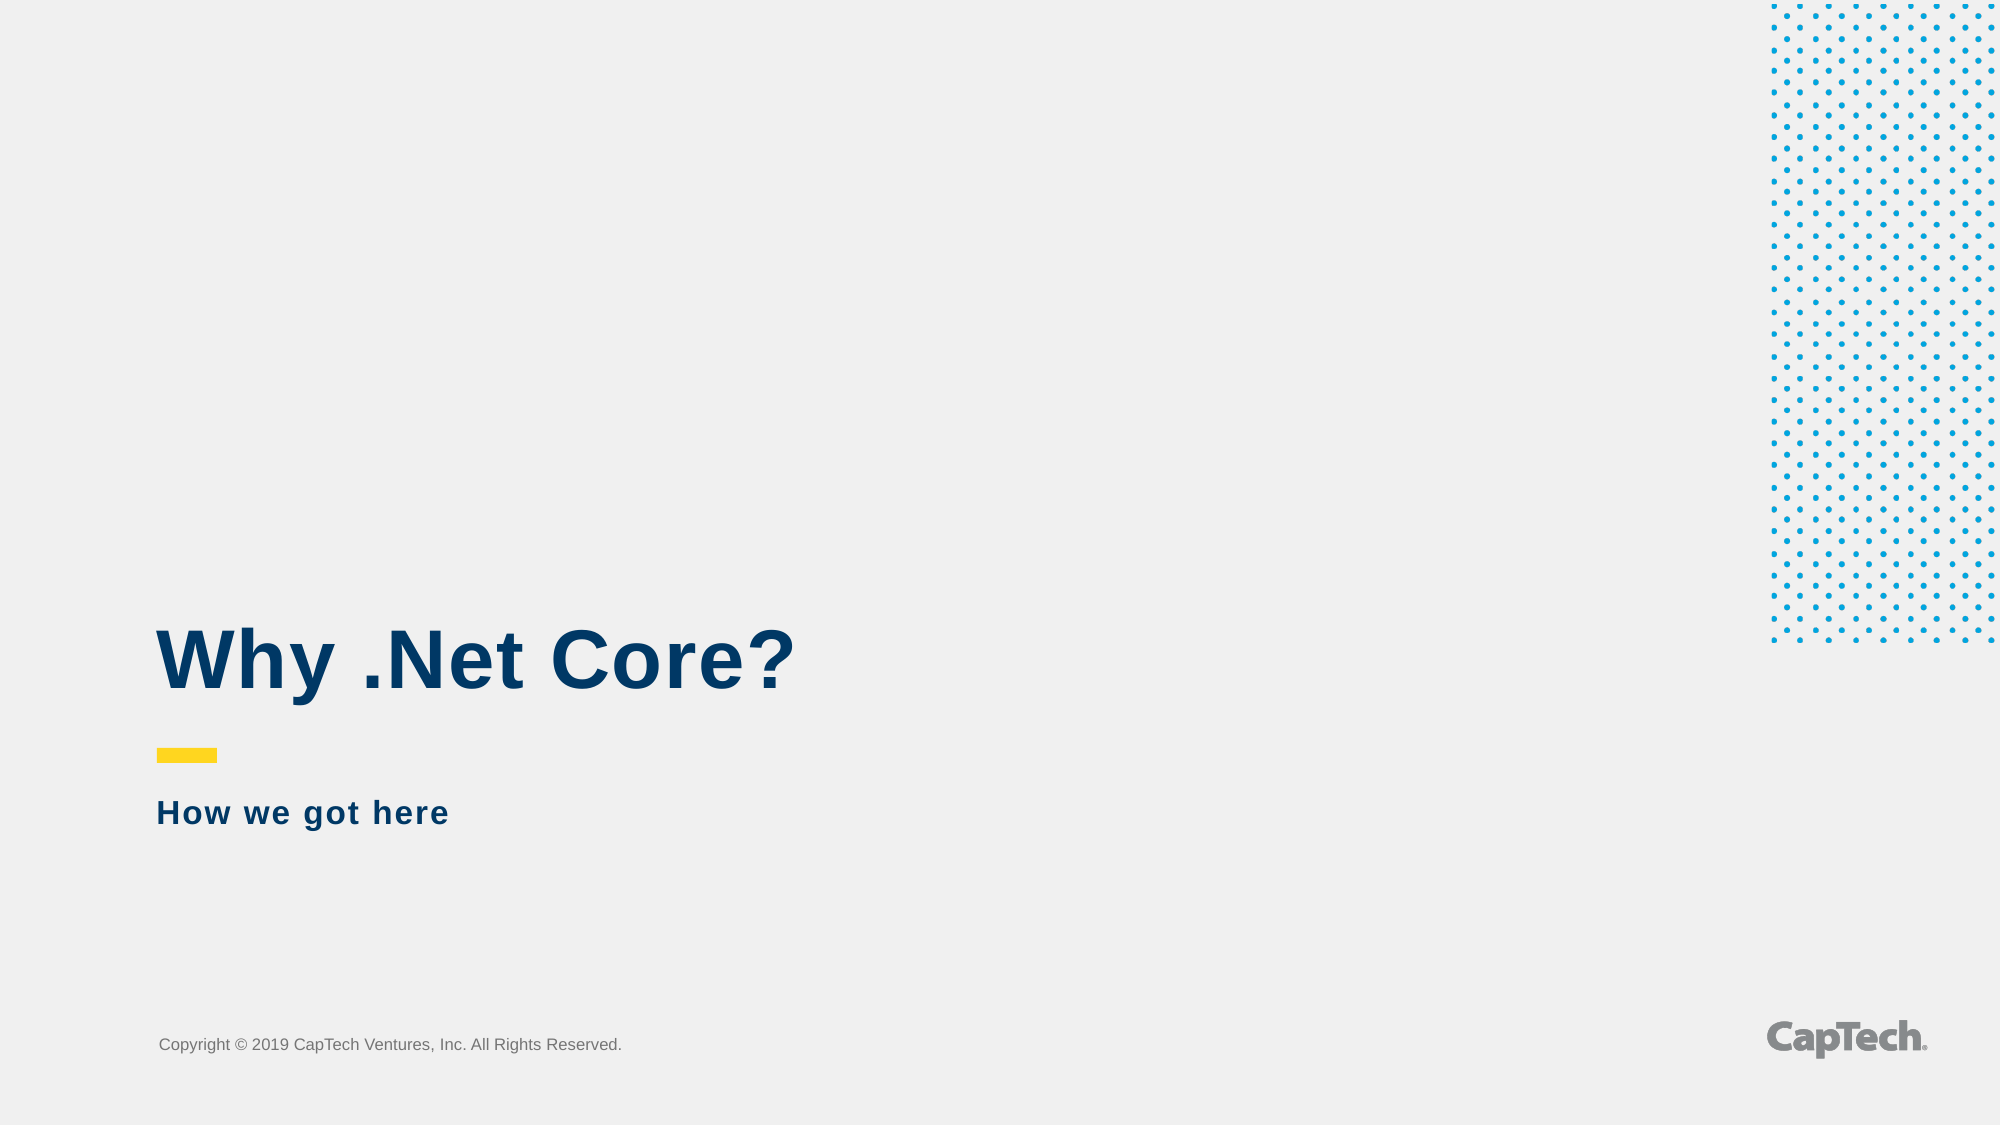

# Why .Net Core?
How we got here